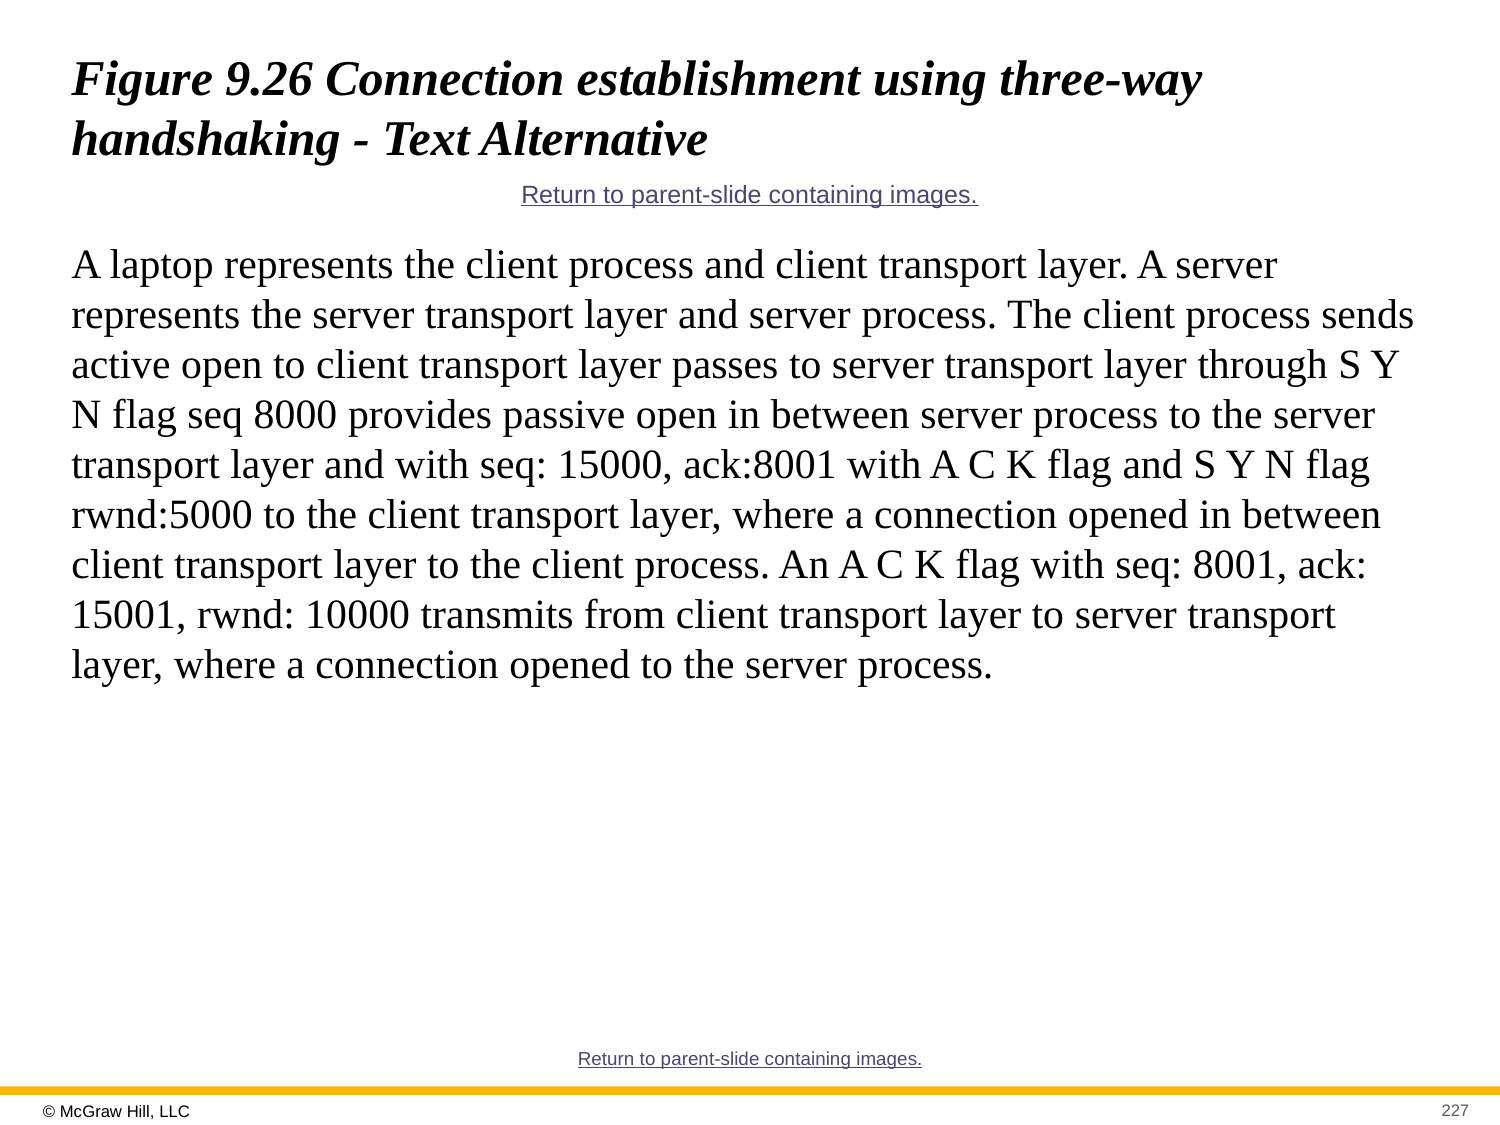

# Figure 9.26 Connection establishment using three-way handshaking - Text Alternative
Return to parent-slide containing images.
A laptop represents the client process and client transport layer. A server represents the server transport layer and server process. The client process sends active open to client transport layer passes to server transport layer through S Y N flag seq 8000 provides passive open in between server process to the server transport layer and with seq: 15000, ack:8001 with A C K flag and S Y N flag rwnd:5000 to the client transport layer, where a connection opened in between client transport layer to the client process. An A C K flag with seq: 8001, ack: 15001, rwnd: 10000 transmits from client transport layer to server transport layer, where a connection opened to the server process.
Return to parent-slide containing images.
227